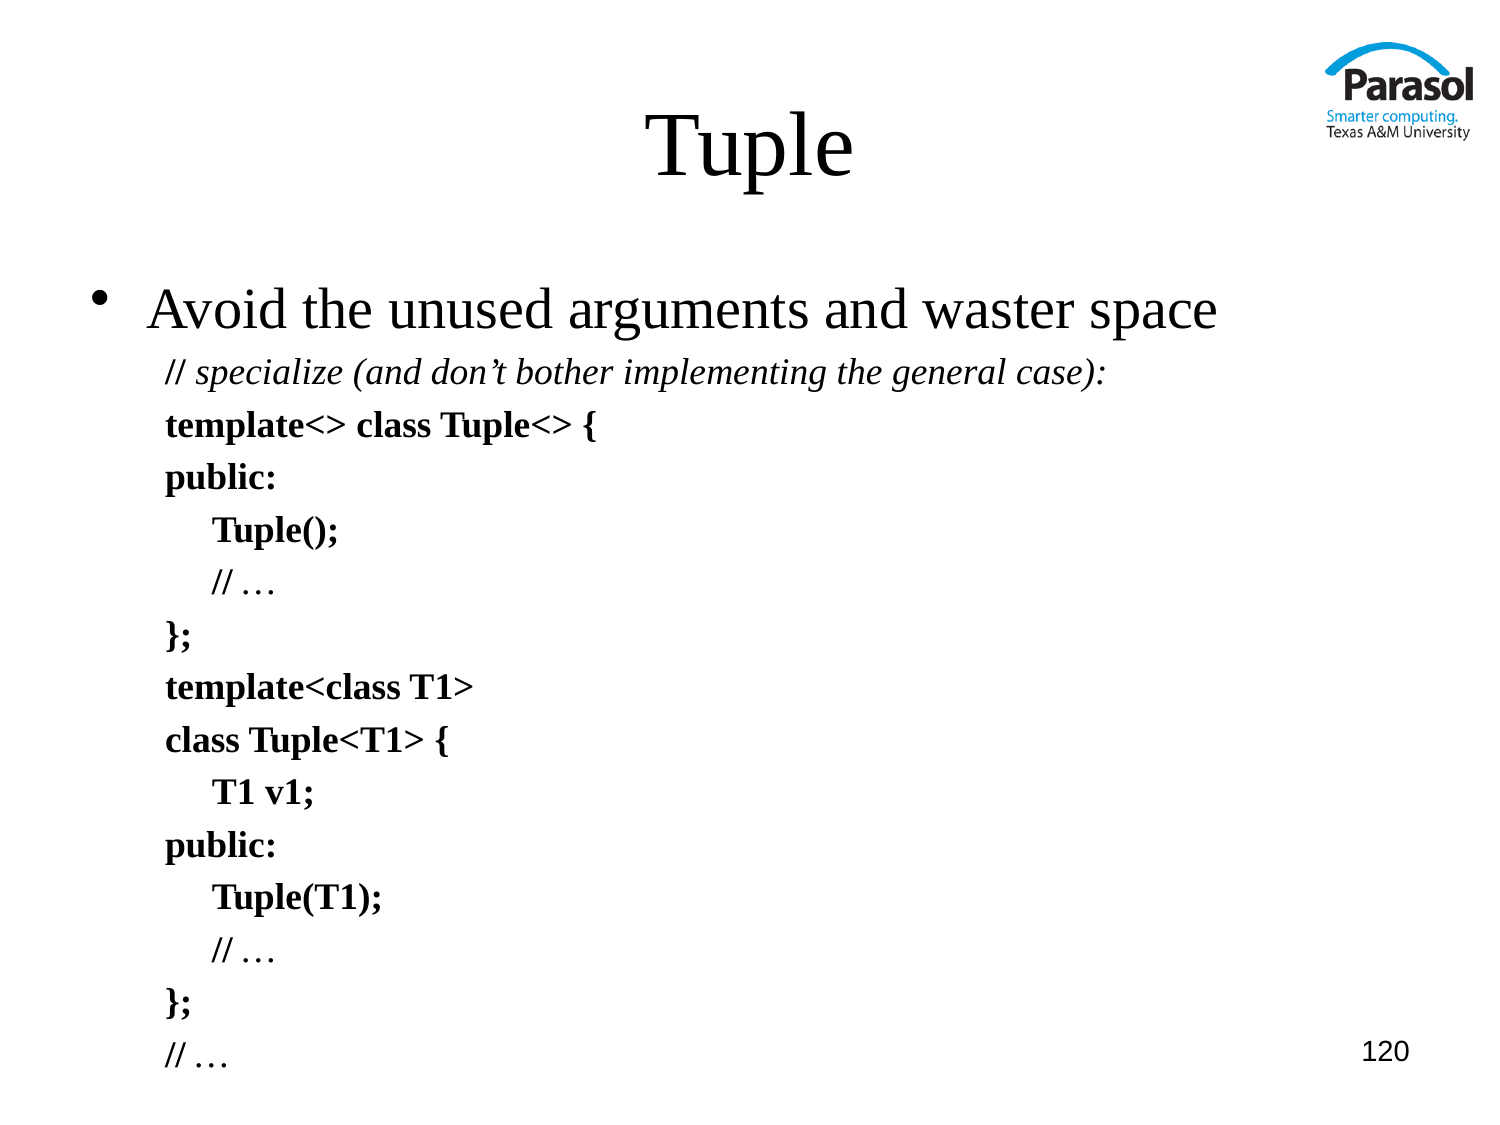

# Tuple
Avoid the unused arguments and waster space
// specialize (and don’t bother implementing the general case):
template<> class Tuple<> {
public:
	Tuple();
	// …
};
template<class T1>
class Tuple<T1> {
	T1 v1;
public:
	Tuple(T1);
	// …
};
// …

120